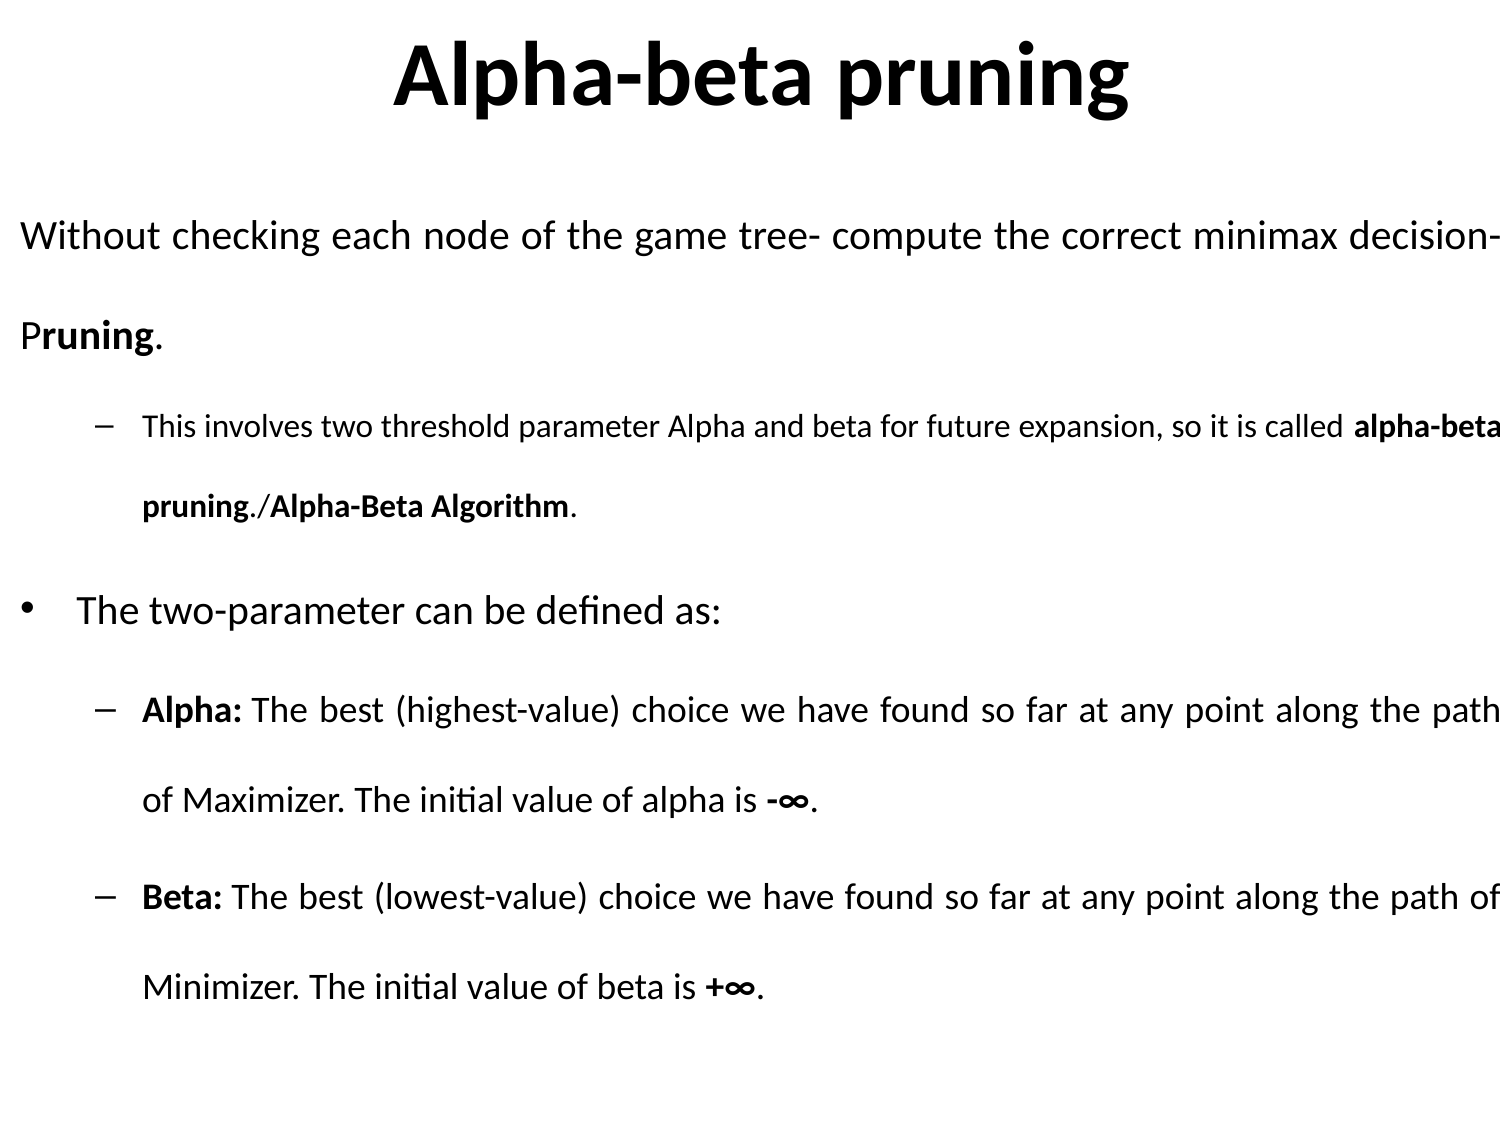

# Alpha-beta pruning
Without checking each node of the game tree- compute the correct minimax decision-Pruning.
This involves two threshold parameter Alpha and beta for future expansion, so it is called alpha-beta pruning./Alpha-Beta Algorithm.
The two-parameter can be defined as:
Alpha: The best (highest-value) choice we have found so far at any point along the path of Maximizer. The initial value of alpha is -∞.
Beta: The best (lowest-value) choice we have found so far at any point along the path of Minimizer. The initial value of beta is +∞.